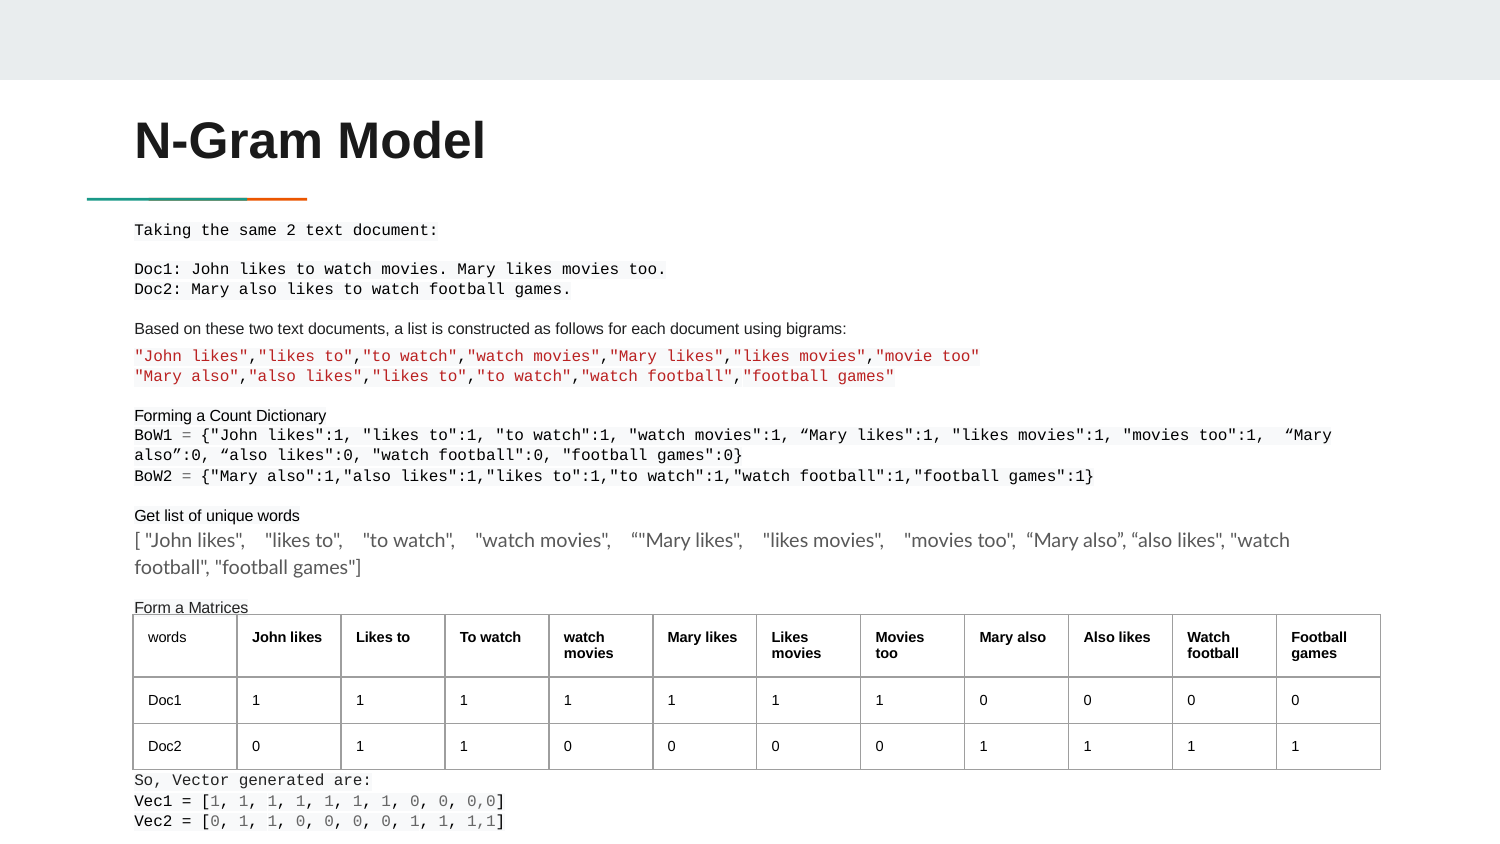

# N-Gram Model

Taking the same 2 text document:
Doc1: John likes to watch movies. Mary likes movies too.
Doc2: Mary also likes to watch football games.
Based on these two text documents, a list is constructed as follows for each document using bigrams:
"John likes","likes to","to watch","watch movies","Mary likes","likes movies","movie too"
"Mary also","also likes","likes to","to watch","watch football","football games"
Forming a Count Dictionary
BoW1 = {"John likes":1, "likes to":1, "to watch":1, "watch movies":1, “Mary likes":1, "likes movies":1, "movies too":1,  “Mary also”:0, “also likes":0, "watch football":0, "football games":0}
BoW2 = {"Mary also":1,"also likes":1,"likes to":1,"to watch":1,"watch football":1,"football games":1}
Get list of unique words
[ "John likes",    "likes to",    "to watch",    "watch movies",    “"Mary likes",    "likes movies",    "movies too",  “Mary also”, “also likes", "watch football", "football games"]
Form a Matrices

So, Vector generated are:
Vec1 = [1, 1, 1, 1, 1, 1, 1, 0, 0, 0,0]
Vec2 = [0, 1, 1, 0, 0, 0, 0, 1, 1, 1,1]
| words | John likes | Likes to | To watch | watch movies | Mary likes | Likes movies | Movies too | Mary also | Also likes | Watch football | Football games |
| --- | --- | --- | --- | --- | --- | --- | --- | --- | --- | --- | --- |
| Doc1 | 1 | 1 | 1 | 1 | 1 | 1 | 1 | 0 | 0 | 0 | 0 |
| Doc2 | 0 | 1 | 1 | 0 | 0 | 0 | 0 | 1 | 1 | 1 | 1 |